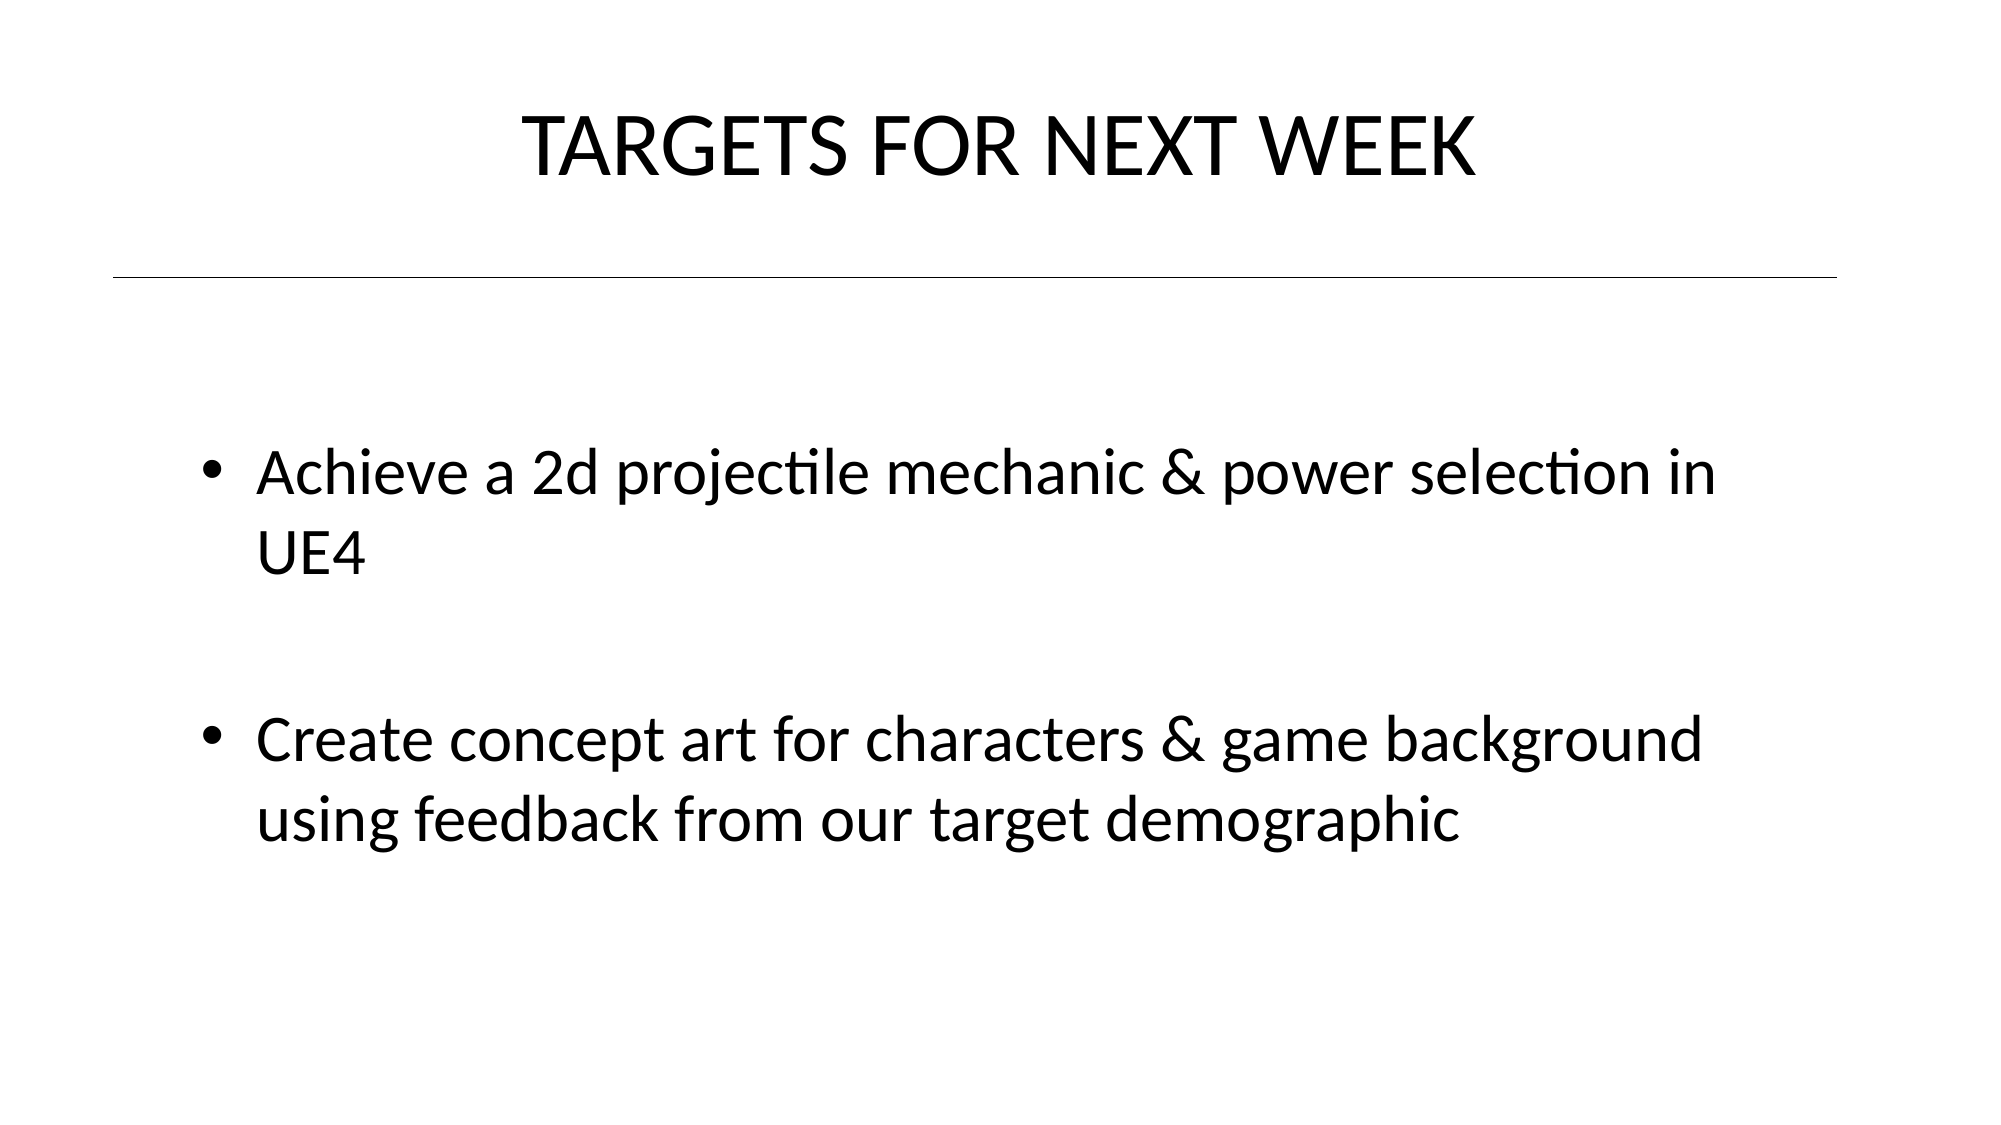

# TARGETS FOR NEXT WEEK
Achieve a 2d projectile mechanic & power selection in UE4

Create concept art for characters & game background using feedback from our target demographic